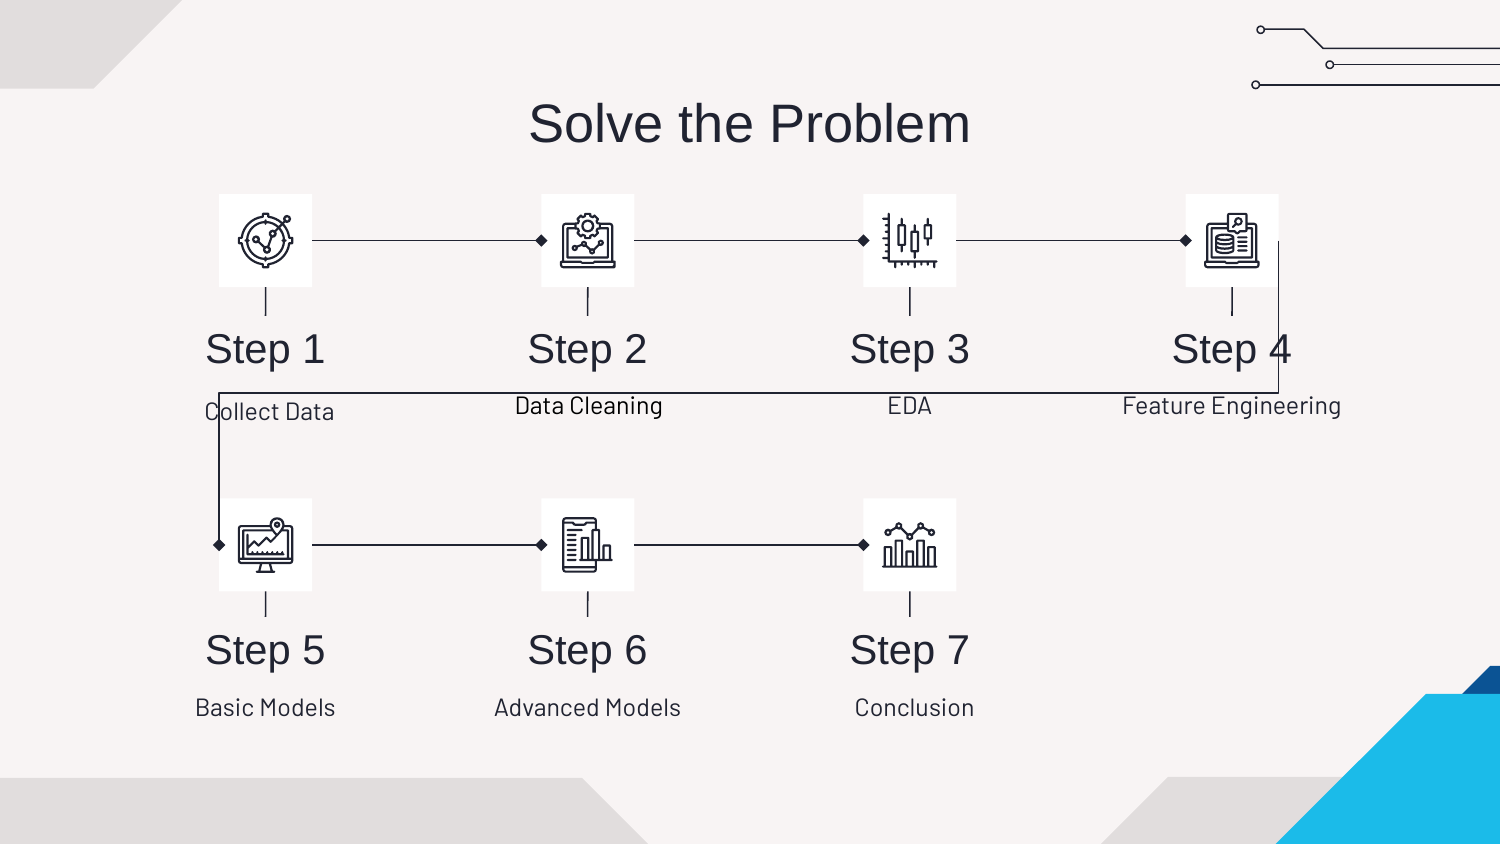

# Solve the Problem

Step 1
Step 2
Step 3
Step 4
EDA
Feature Engineering
Collect Data
Data Cleaning

Step 5
Step 6
Step 7
Basic Models
Advanced Models
Conclusion